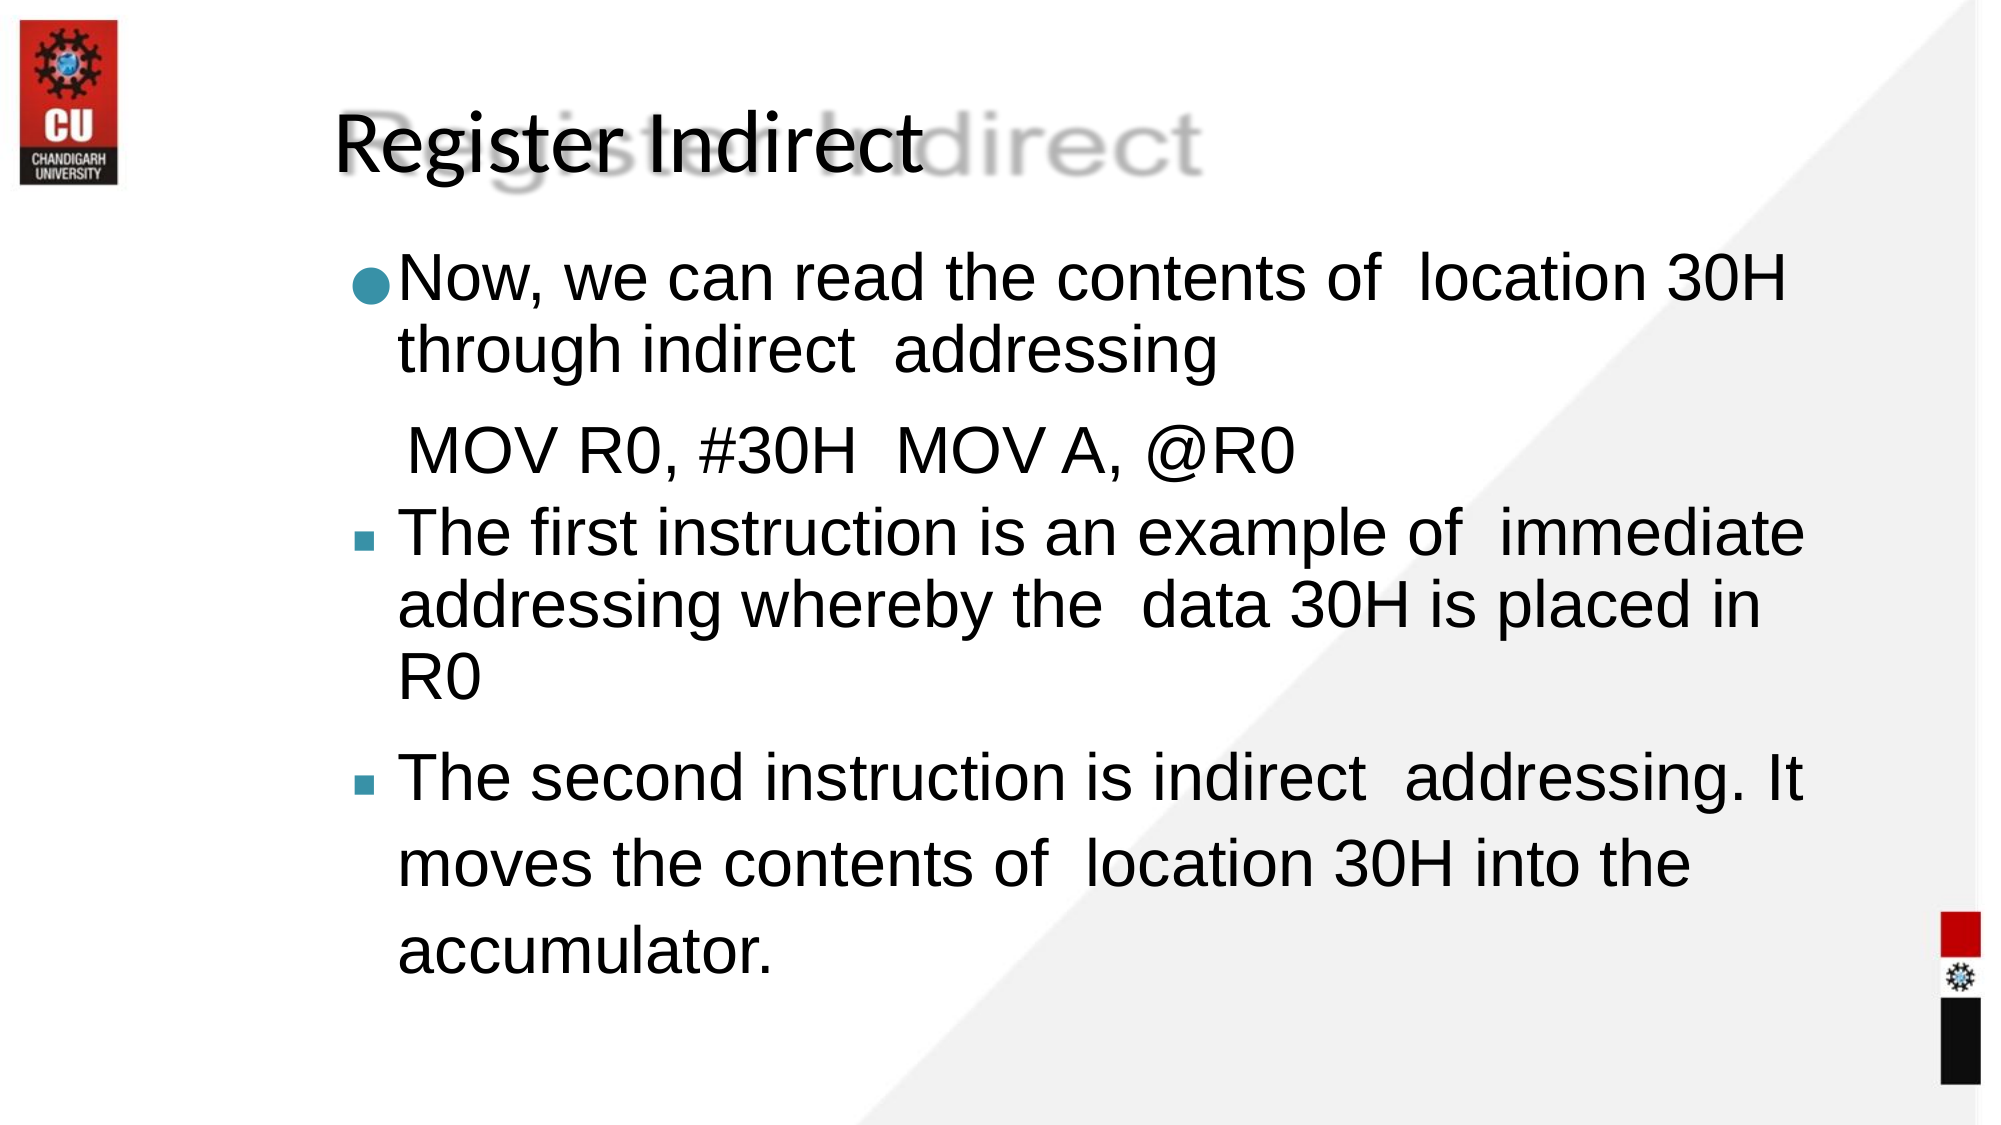

Register Indirect

Now, we can read the contents of  location 30H through indirect  addressing
MOV R0, #30H  MOV A, @R0
The first instruction is an example of  immediate addressing whereby the  data 30H is placed in R0
The second instruction is indirect  addressing. It moves the contents of  location 30H into the accumulator.